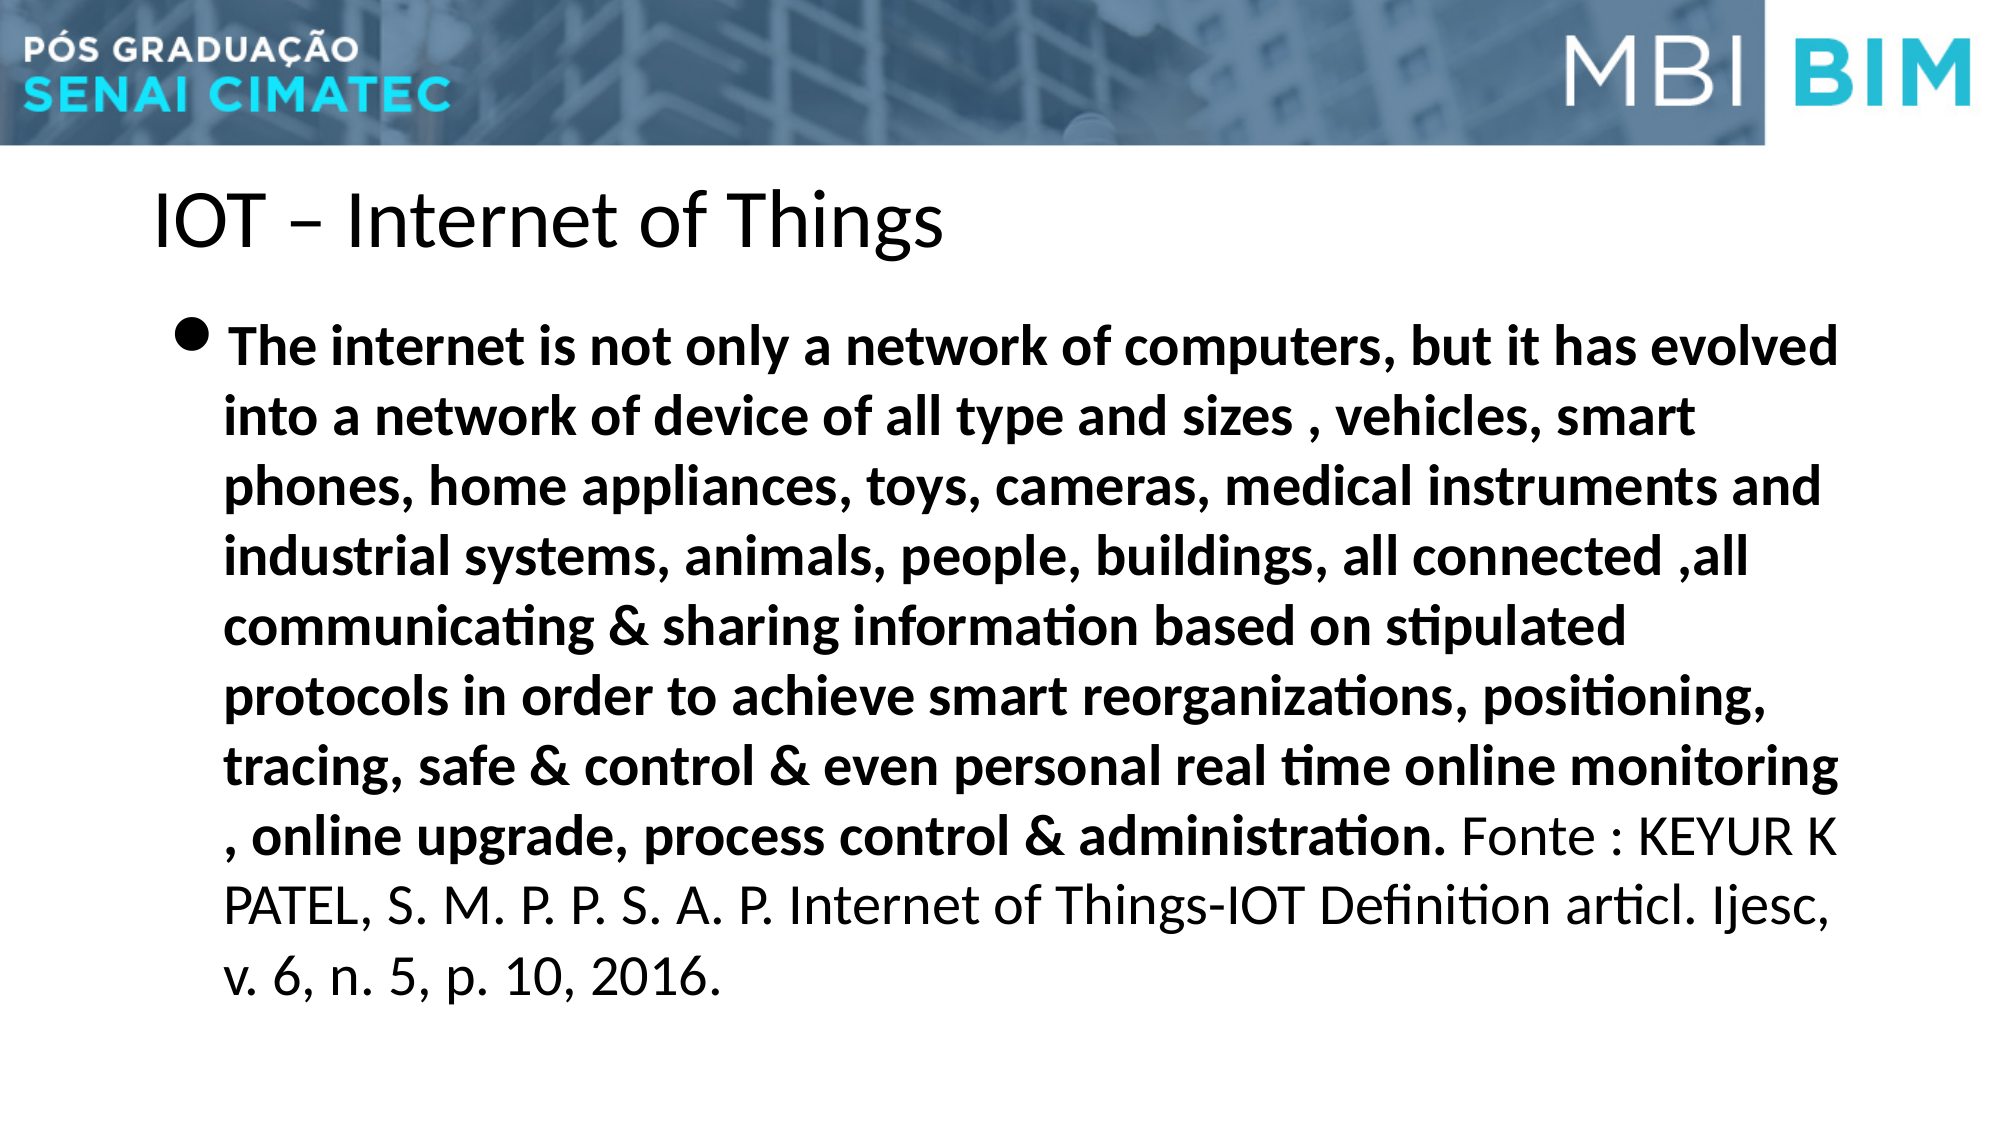

IOT – Internet of Things
The internet is not only a network of computers, but it has evolved into a network of device of all type and sizes , vehicles, smart phones, home appliances, toys, cameras, medical instruments and industrial systems, animals, people, buildings, all connected ,all communicating & sharing information based on stipulated protocols in order to achieve smart reorganizations, positioning, tracing, safe & control & even personal real time online monitoring , online upgrade, process control & administration. Fonte : KEYUR K PATEL, S. M. P. P. S. A. P. Internet of Things-IOT Definition articl. Ijesc, v. 6, n. 5, p. 10, 2016.